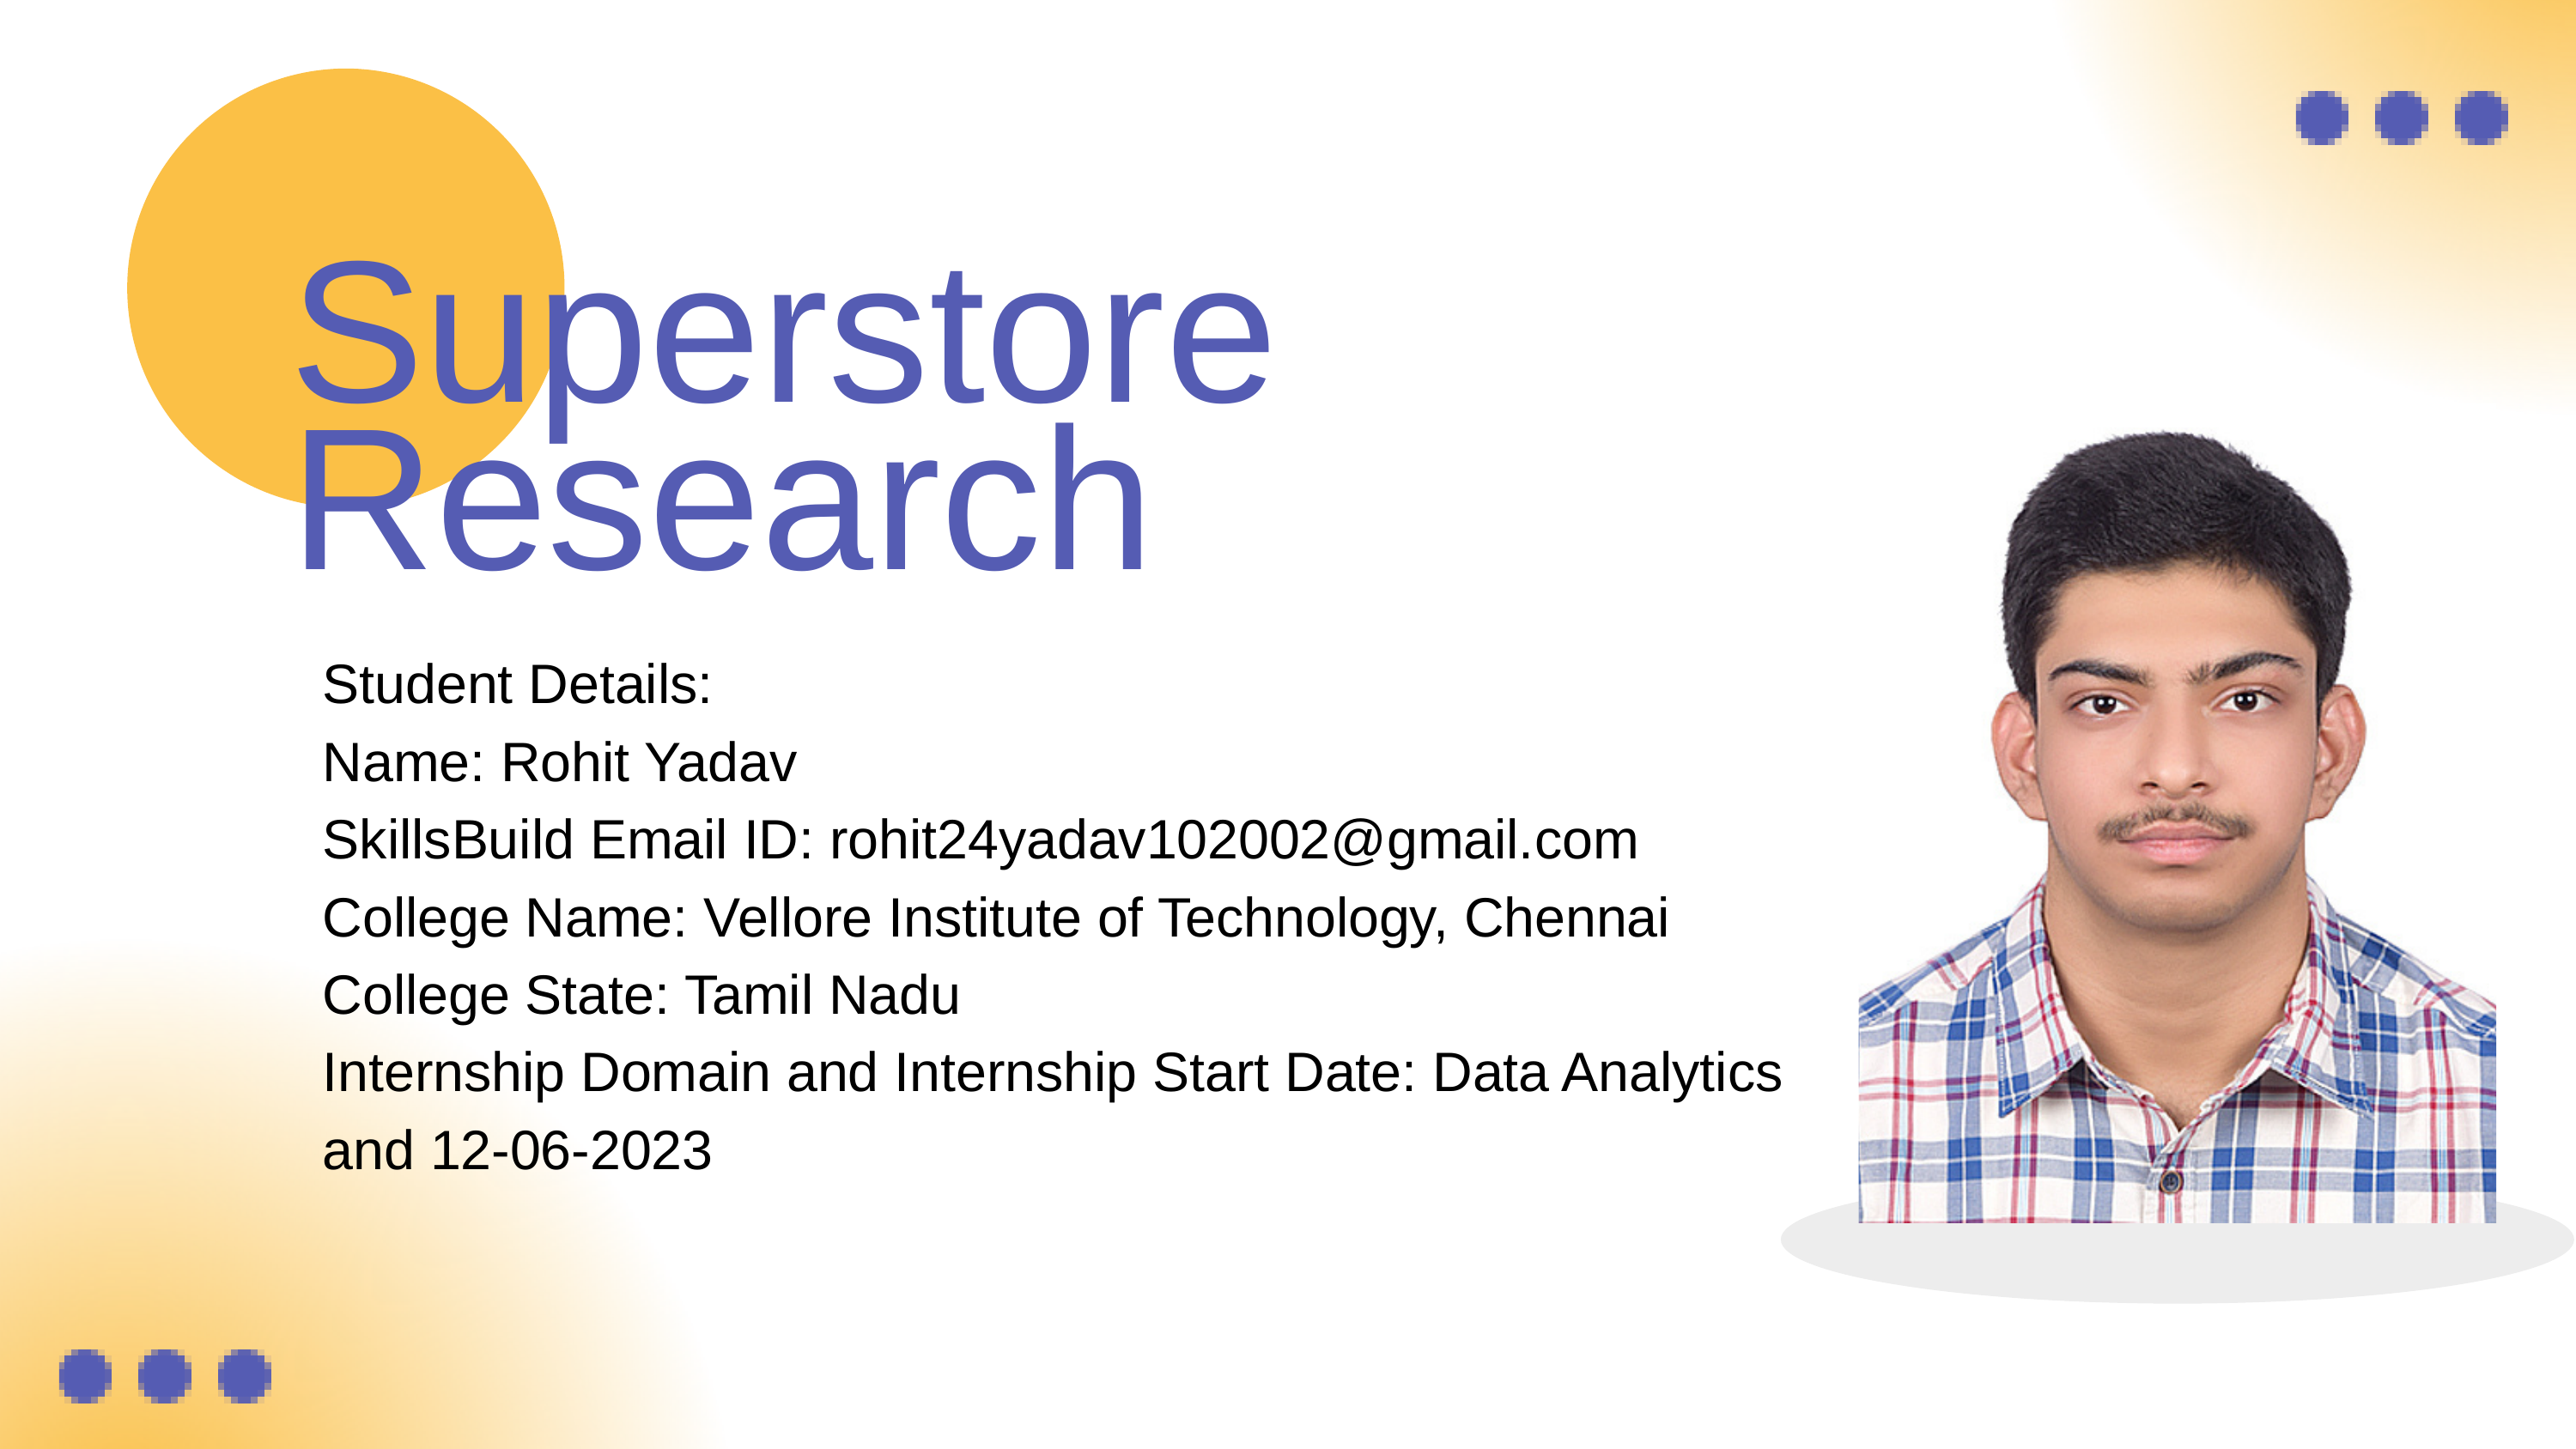

Superstore Research

Student Details:
Name: Rohit Yadav
SkillsBuild Email ID: rohit24yadav102002@gmail.com
College Name: Vellore Institute of Technology, Chennai
College State: Tamil Nadu
Internship Domain and Internship Start Date: Data Analytics and 12-06-2023